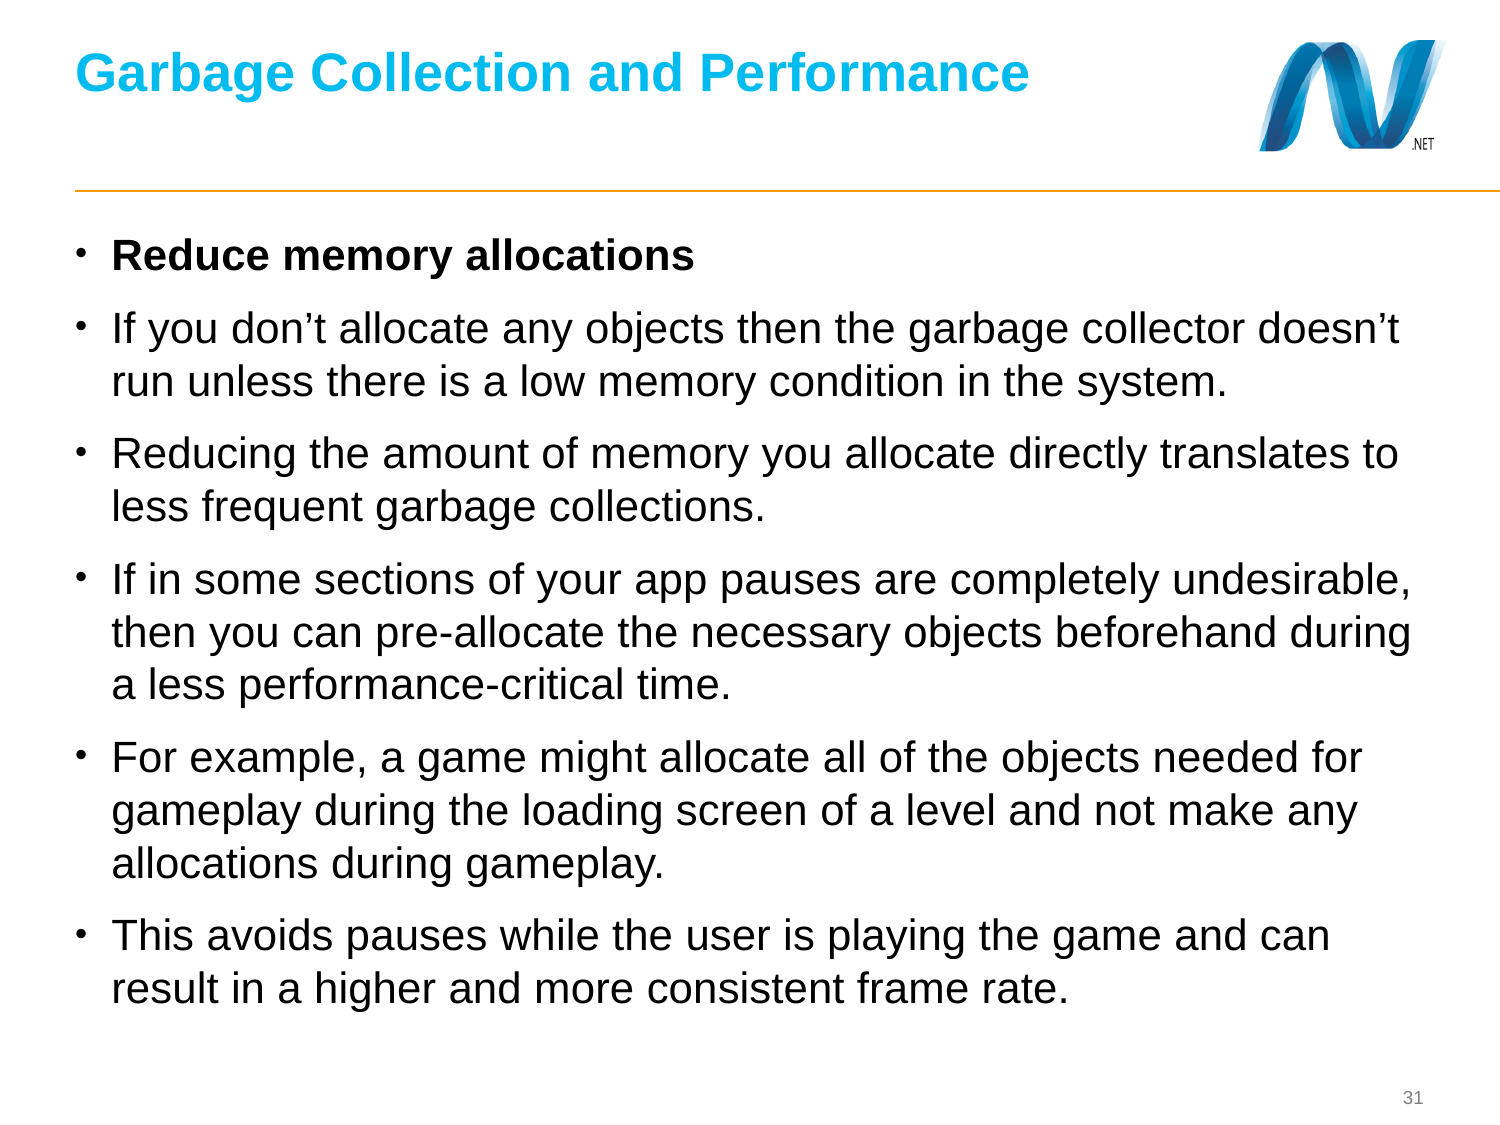

# Garbage Collection and Performance
Reduce memory allocations
If you don’t allocate any objects then the garbage collector doesn’t run unless there is a low memory condition in the system.
Reducing the amount of memory you allocate directly translates to less frequent garbage collections.
If in some sections of your app pauses are completely undesirable, then you can pre-allocate the necessary objects beforehand during a less performance-critical time.
For example, a game might allocate all of the objects needed for gameplay during the loading screen of a level and not make any allocations during gameplay.
This avoids pauses while the user is playing the game and can result in a higher and more consistent frame rate.